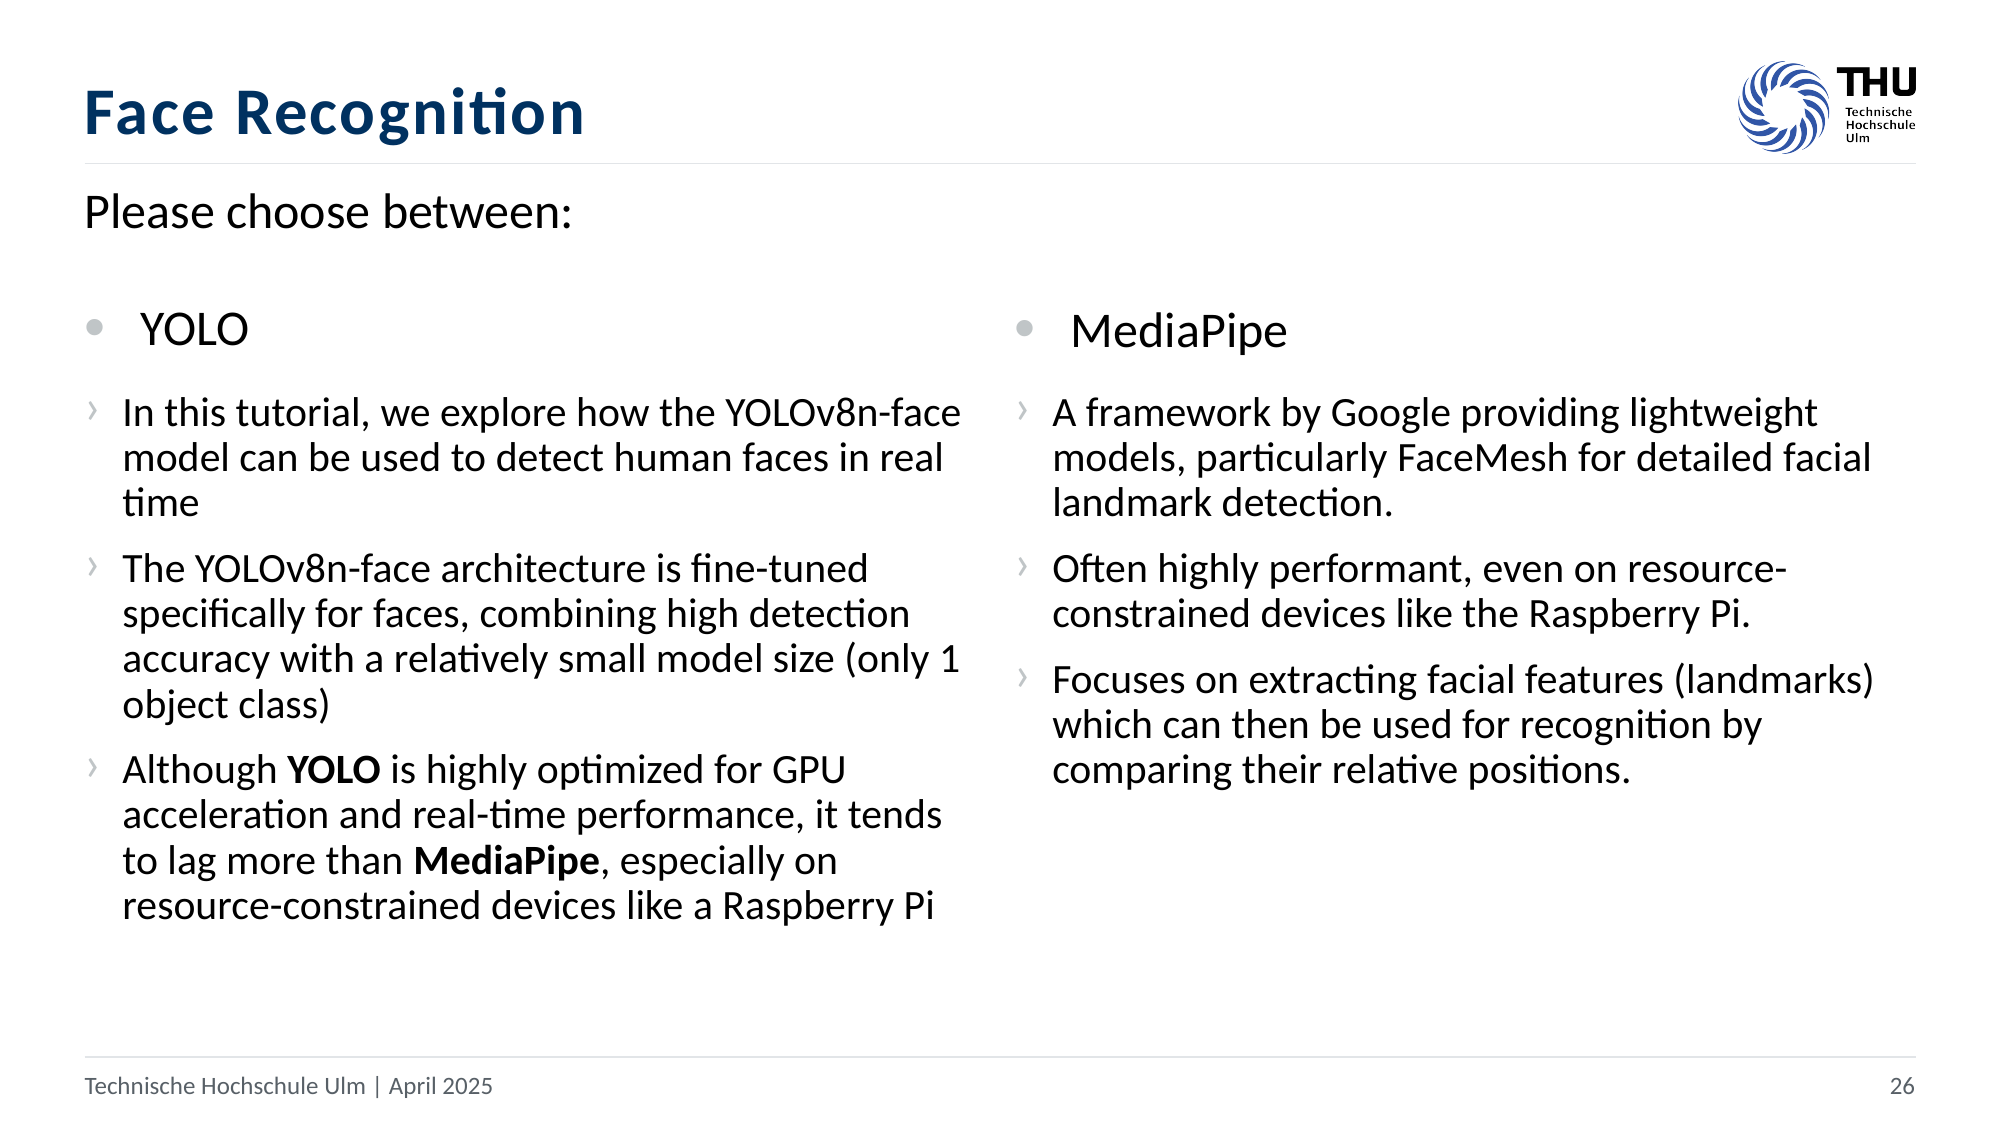

# Face Recognition
Please choose between:
YOLO
MediaPipe
A framework by Google providing lightweight models, particularly FaceMesh for detailed facial landmark detection.
Often highly performant, even on resource-constrained devices like the Raspberry Pi.
Focuses on extracting facial features (landmarks) which can then be used for recognition by comparing their relative positions.
In this tutorial, we explore how the YOLOv8n-face model can be used to detect human faces in real time
The YOLOv8n-face architecture is fine-tuned specifically for faces, combining high detection accuracy with a relatively small model size (only 1 object class)
Although YOLO is highly optimized for GPU acceleration and real-time performance, it tends to lag more than MediaPipe, especially on resource-constrained devices like a Raspberry Pi

Technische Hochschule Ulm | April 2025